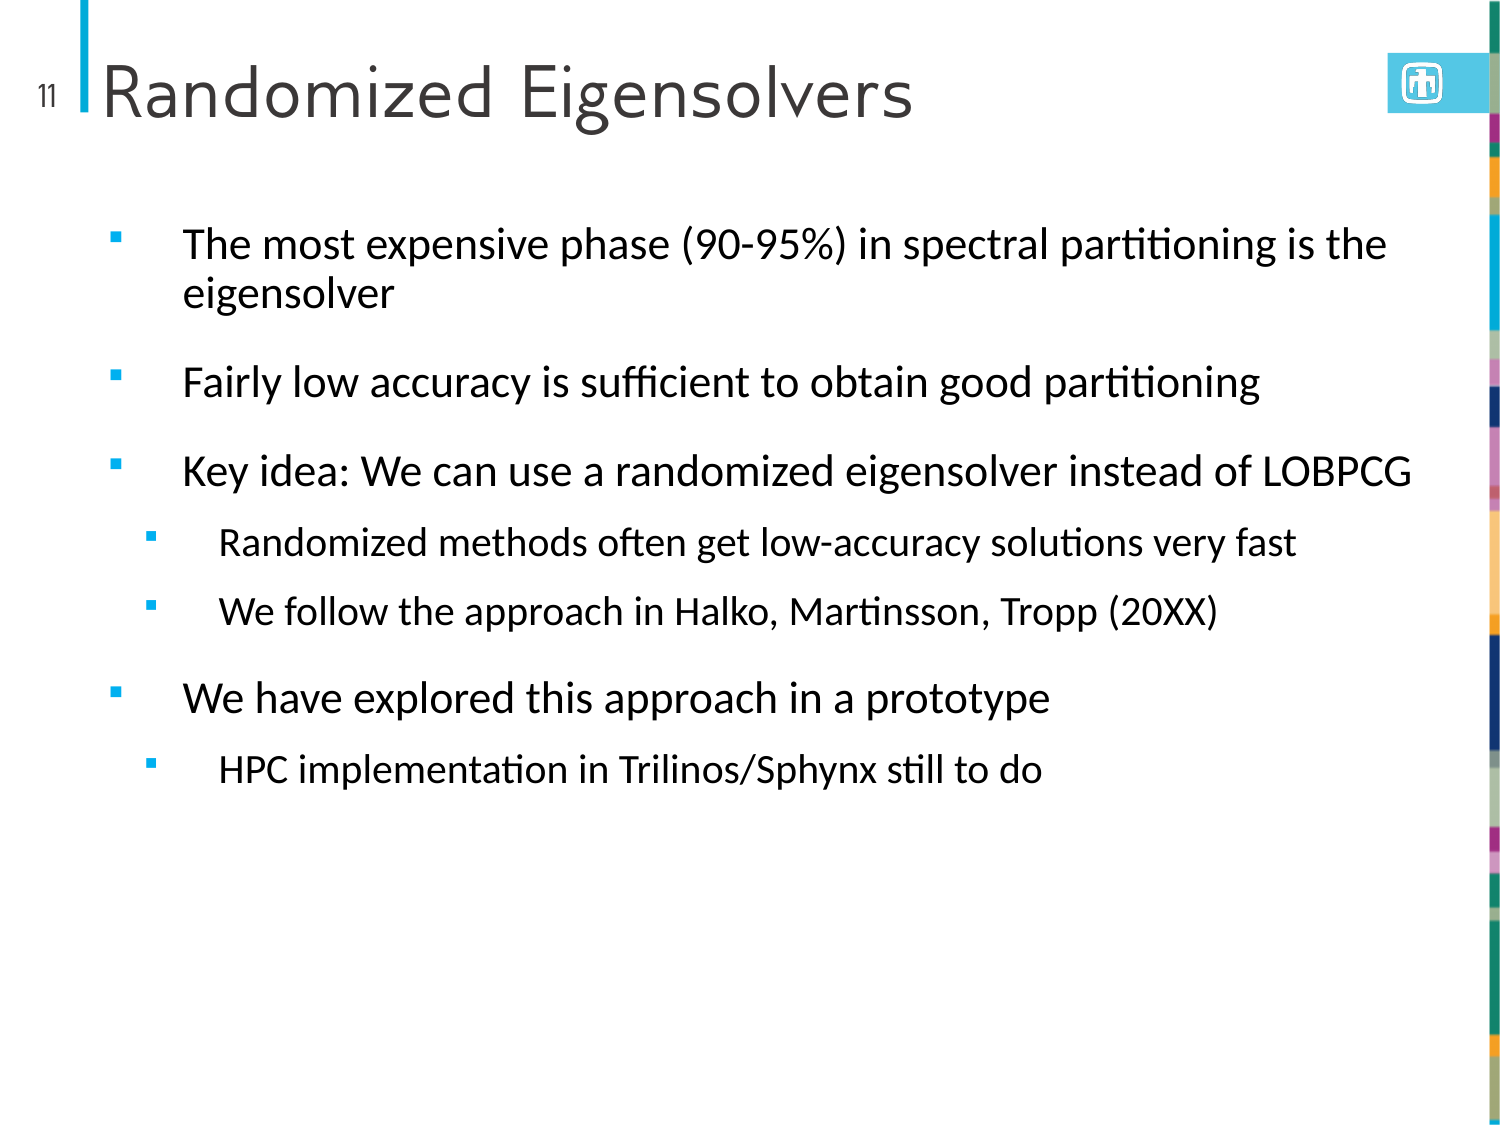

# Randomized Eigensolvers
11
The most expensive phase (90-95%) in spectral partitioning is the eigensolver
Fairly low accuracy is sufficient to obtain good partitioning
Key idea: We can use a randomized eigensolver instead of LOBPCG
Randomized methods often get low-accuracy solutions very fast
We follow the approach in Halko, Martinsson, Tropp (20XX)
We have explored this approach in a prototype
HPC implementation in Trilinos/Sphynx still to do